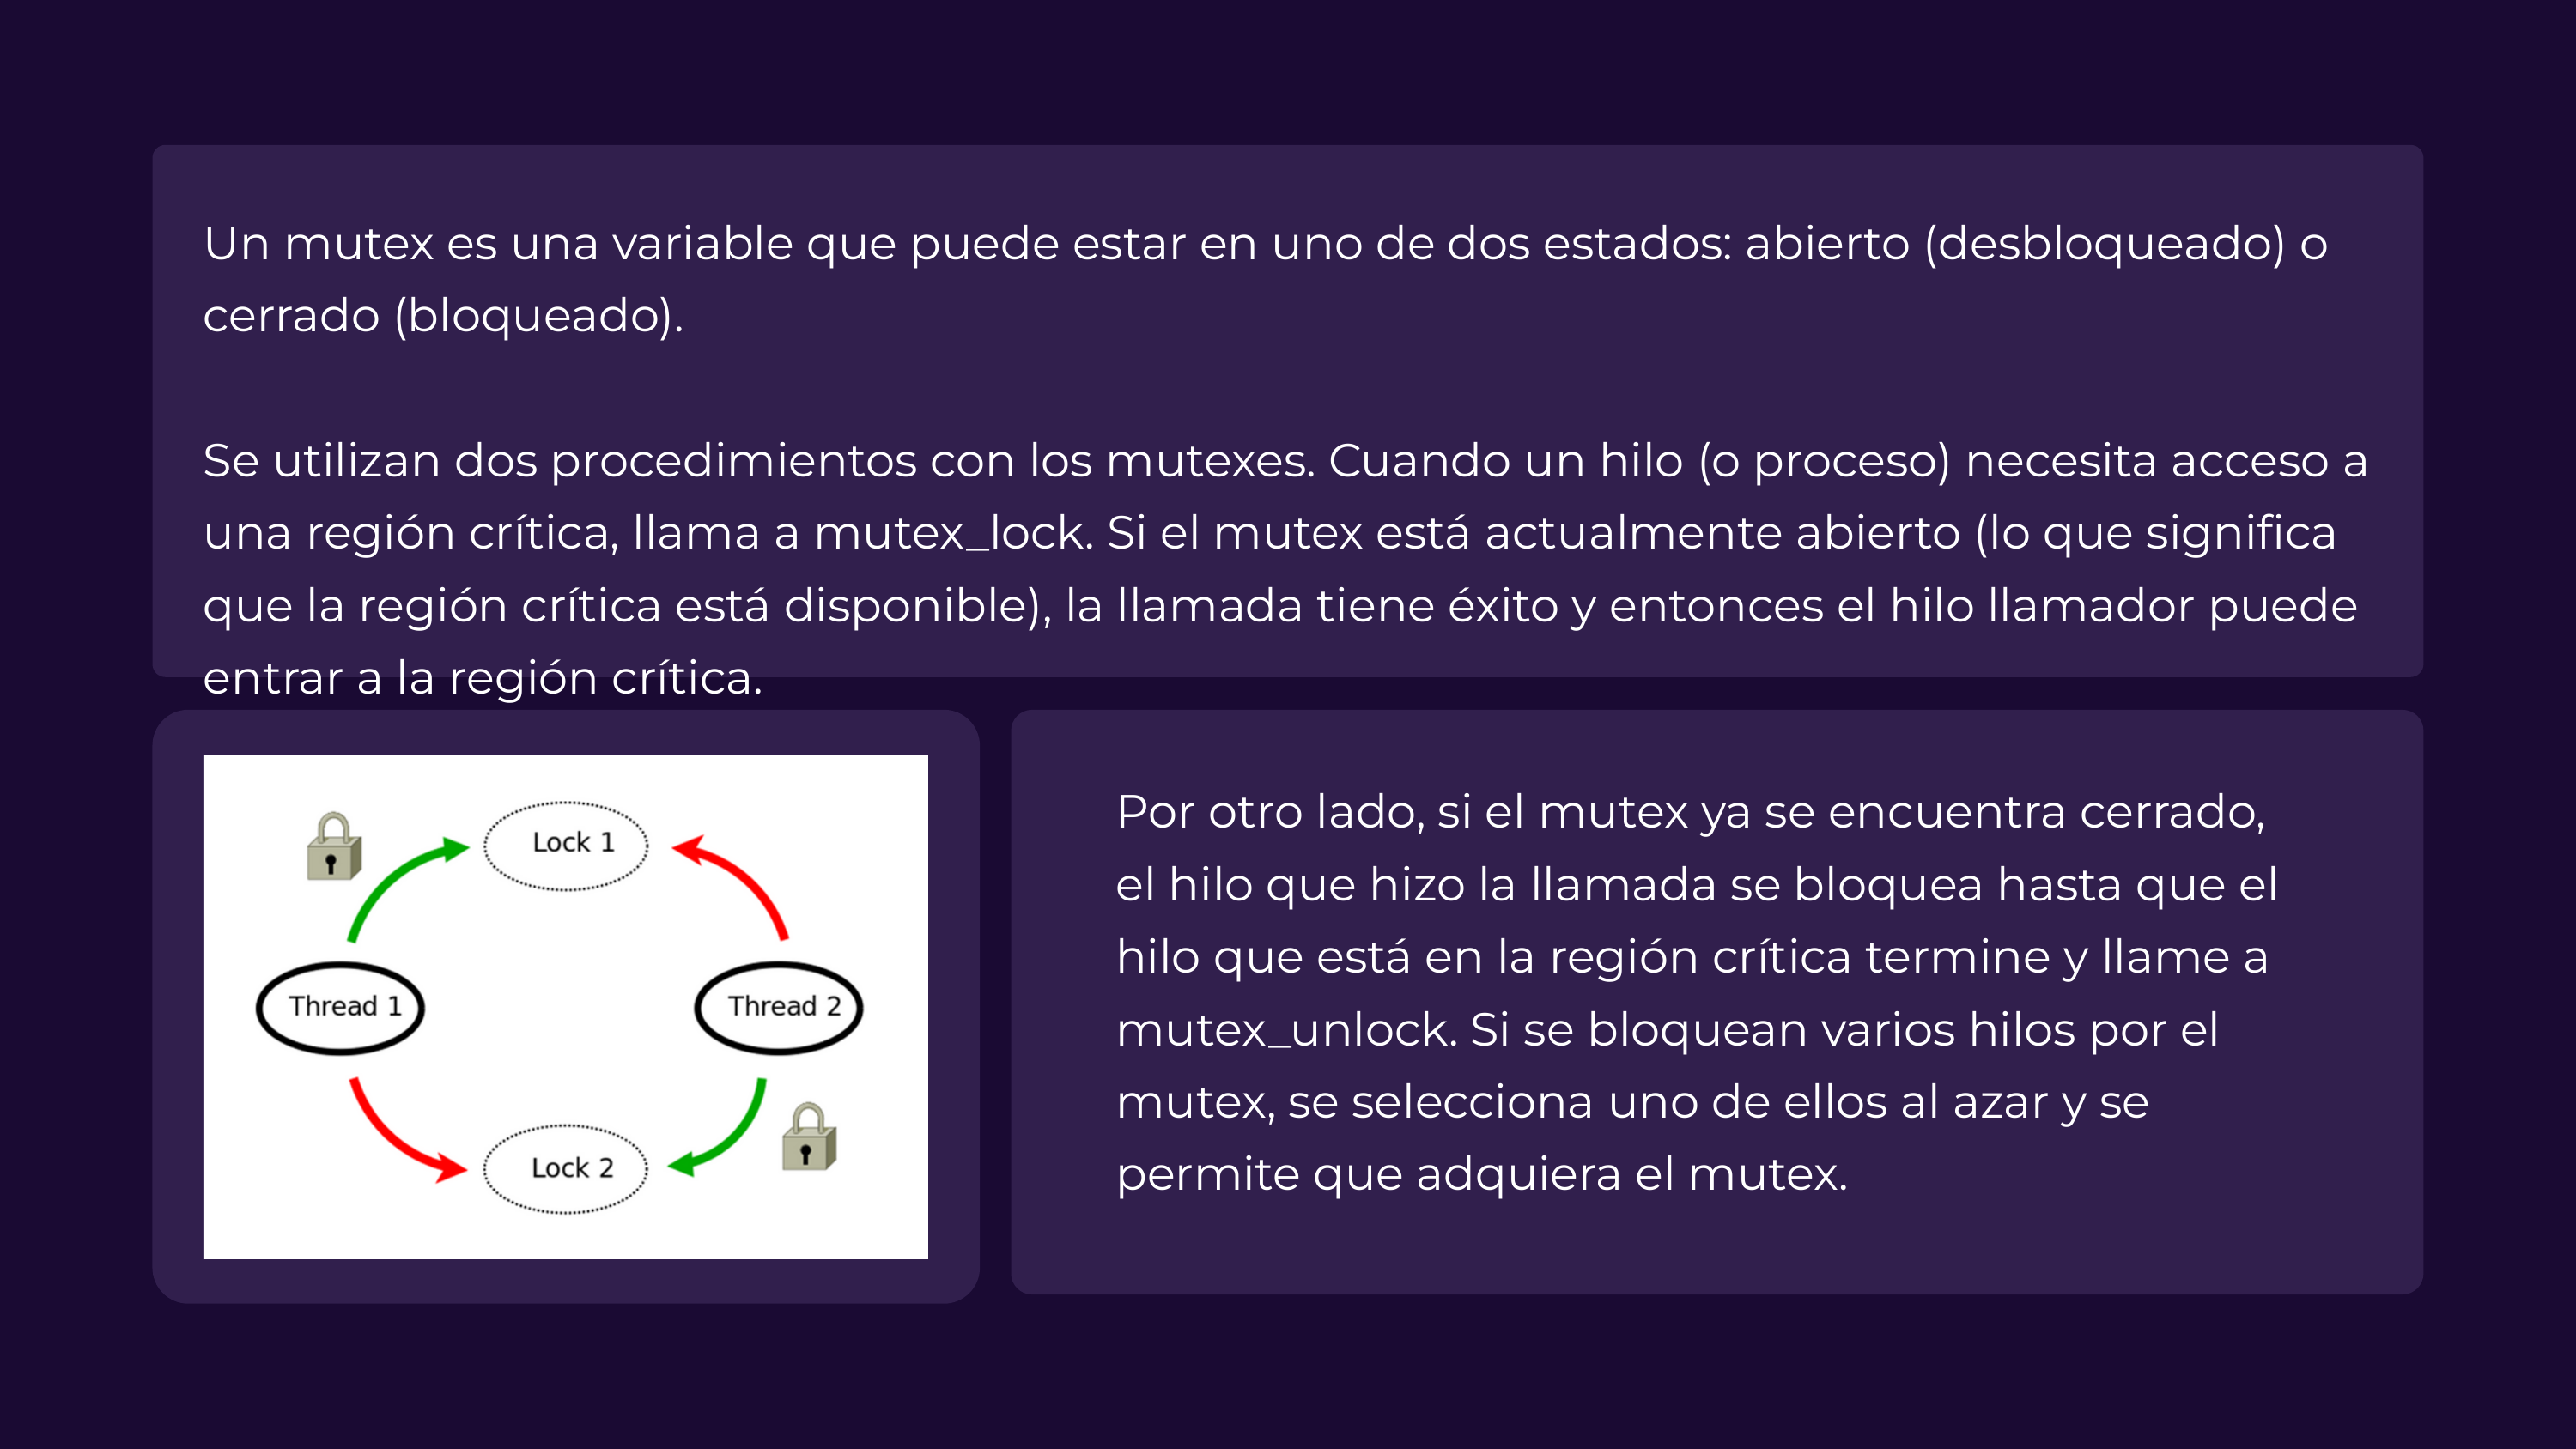

Un mutex es una variable que puede estar en uno de dos estados: abierto (desbloqueado) o cerrado (bloqueado).

Se utilizan dos procedimientos con los mutexes. Cuando un hilo (o proceso) necesita acceso a una región crítica, llama a mutex_lock. Si el mutex está actualmente abierto (lo que significa que la región crítica está disponible), la llamada tiene éxito y entonces el hilo llamador puede entrar a la región crítica.

Por otro lado, si el mutex ya se encuentra cerrado, el hilo que hizo la llamada se bloquea hasta que el hilo que está en la región crítica termine y llame a mutex_unlock. Si se bloquean varios hilos por el mutex, se selecciona uno de ellos al azar y se permite que adquiera el mutex.